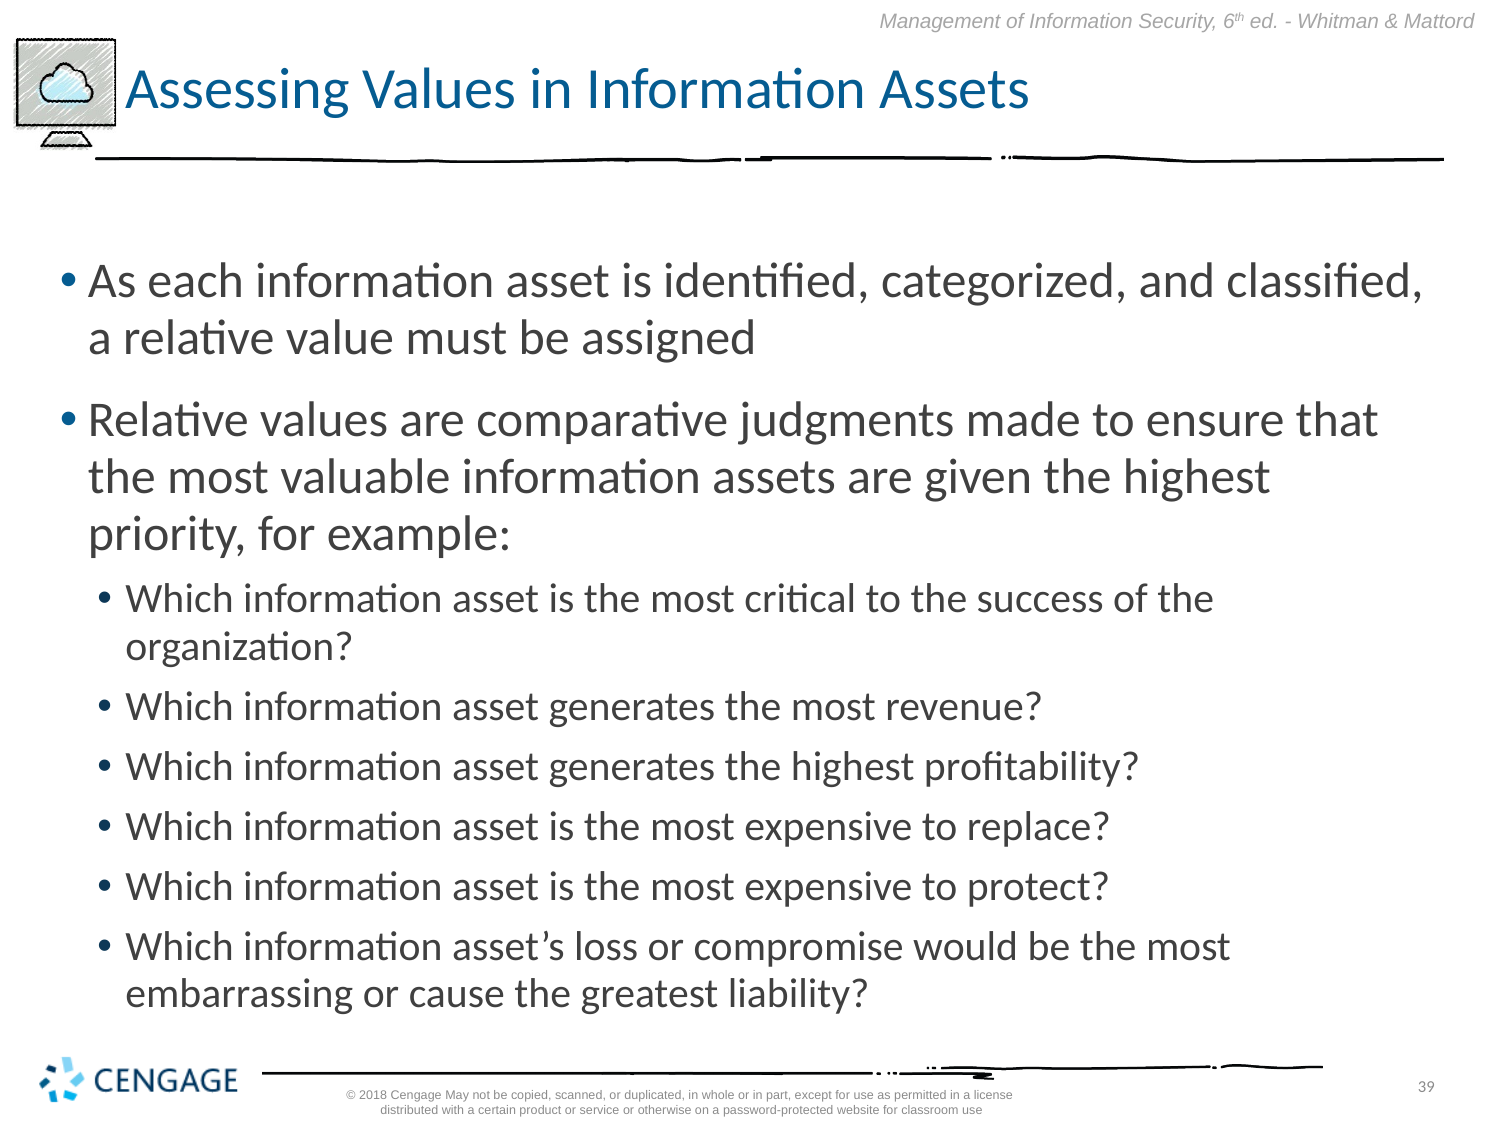

# Assessing Values in Information Assets
As each information asset is identified, categorized, and classified, a relative value must be assigned
Relative values are comparative judgments made to ensure that the most valuable information assets are given the highest priority, for example:
Which information asset is the most critical to the success of the organization?
Which information asset generates the most revenue?
Which information asset generates the highest profitability?
Which information asset is the most expensive to replace?
Which information asset is the most expensive to protect?
Which information asset’s loss or compromise would be the most embarrassing or cause the greatest liability?